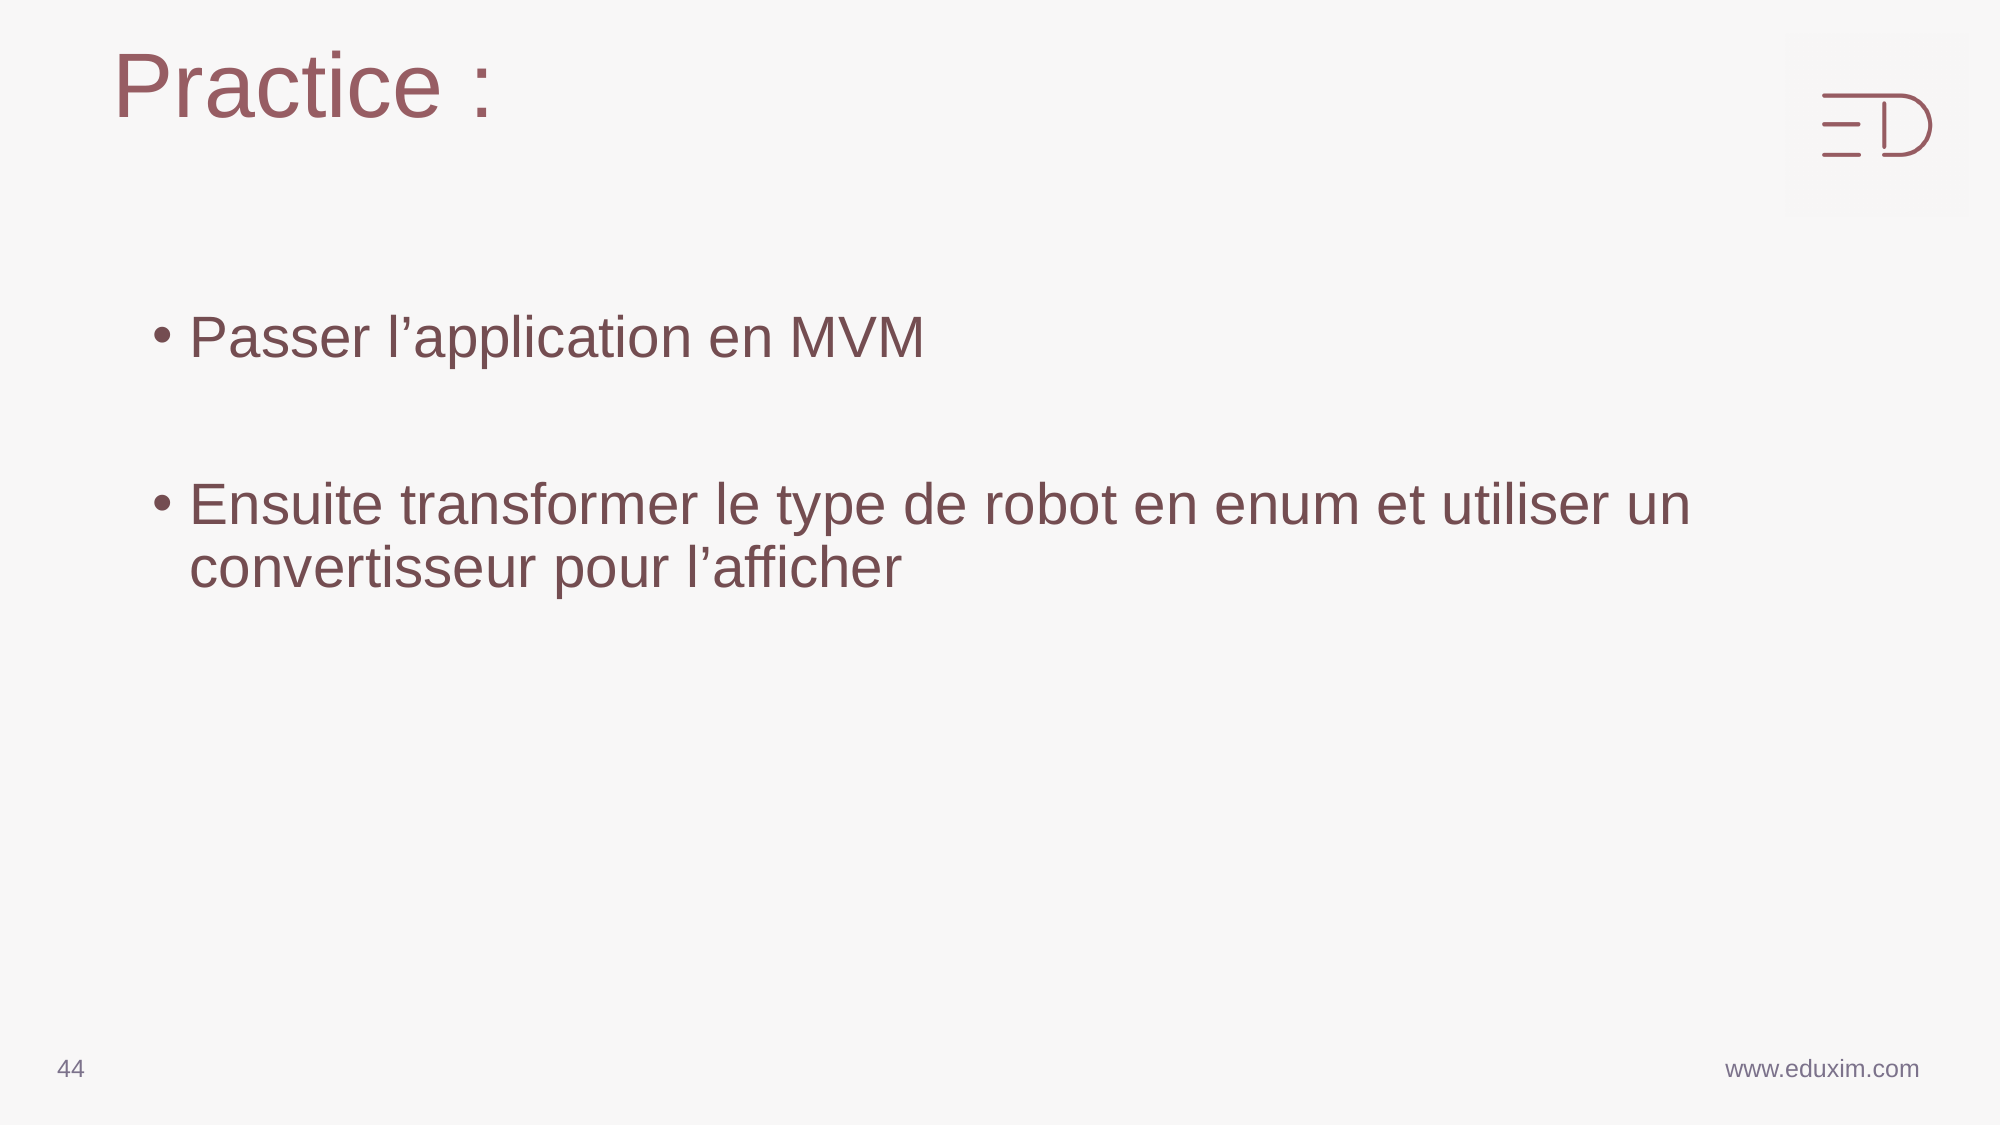

# Practice :
Passer l’application en MVM

Ensuite transformer le type de robot en enum et utiliser un convertisseur pour l’afficher